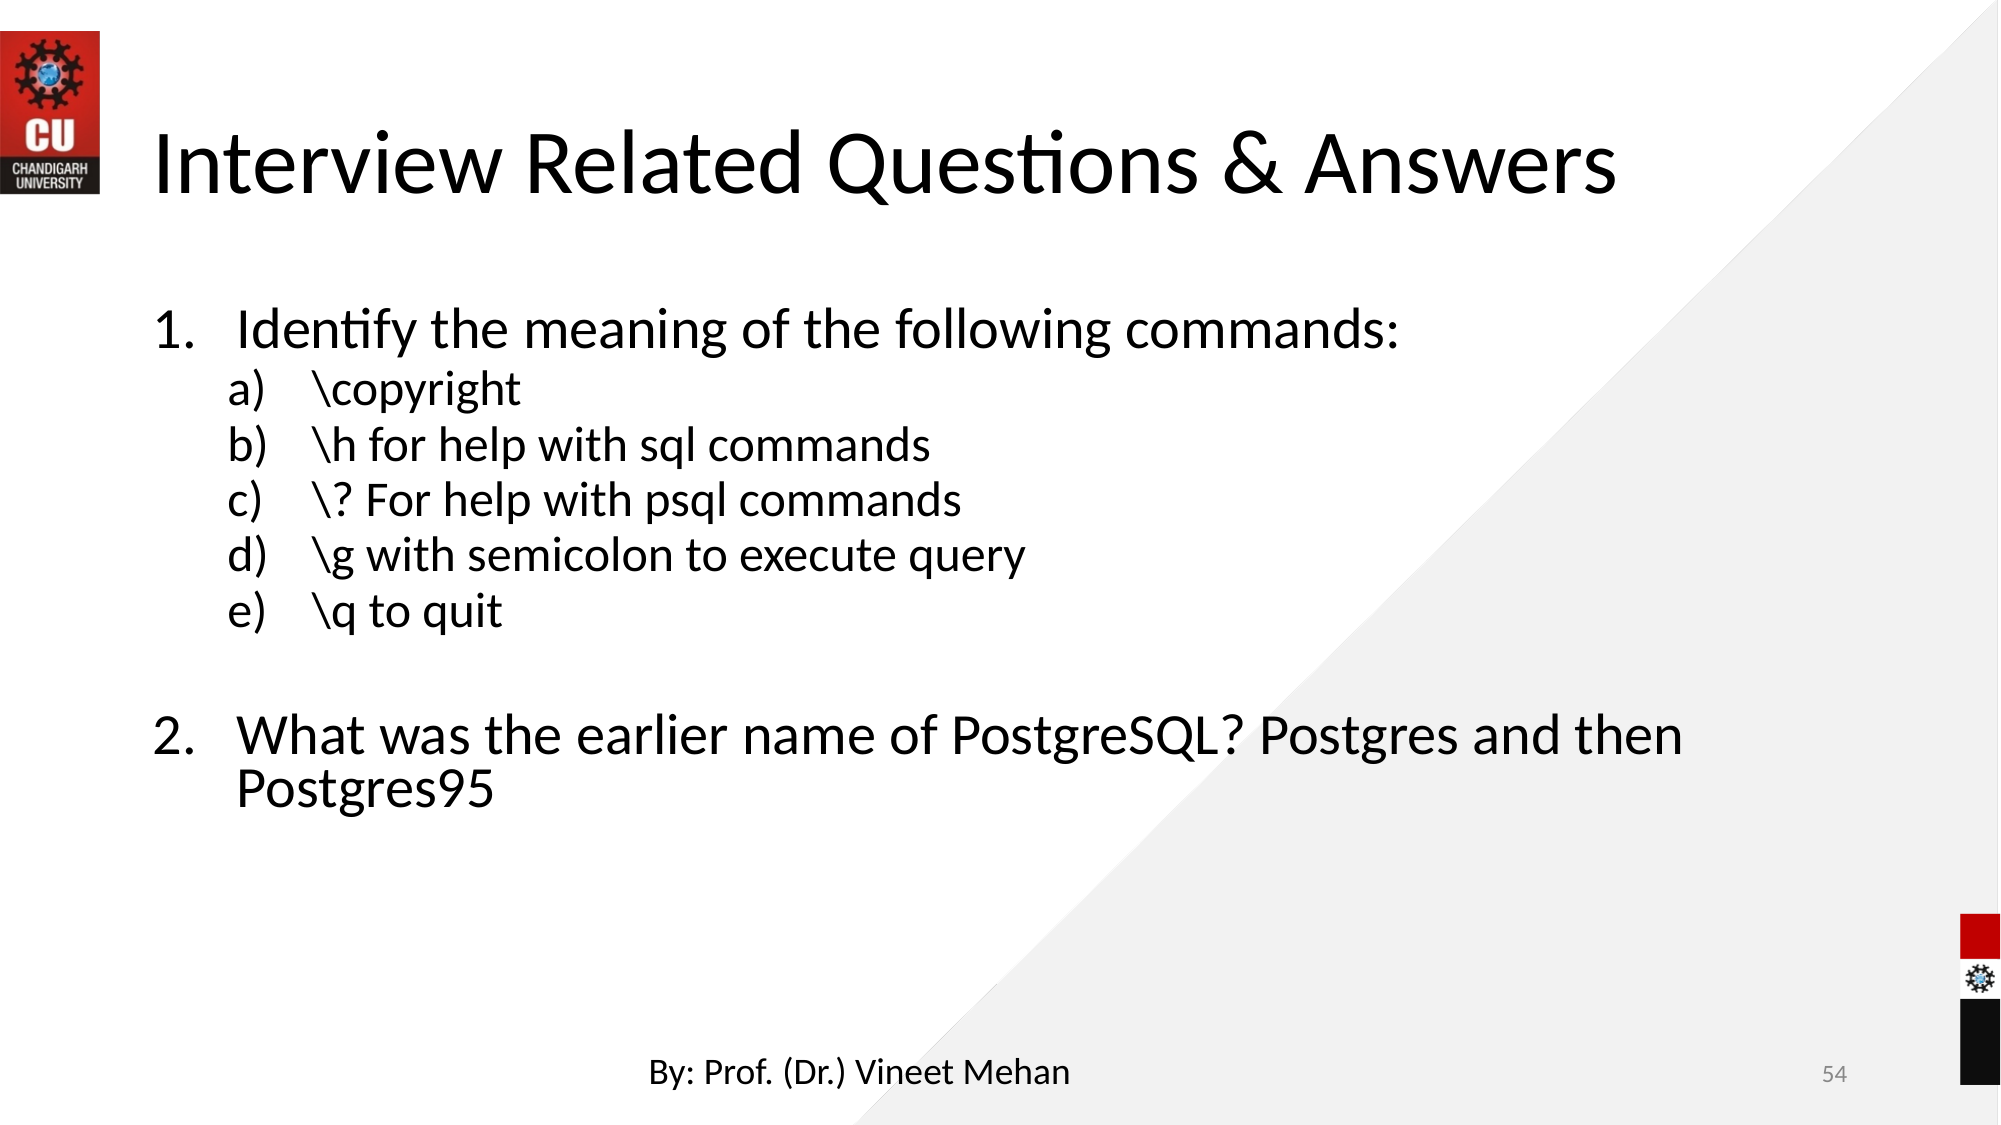

# Interview Related Questions & Answers
Identify the meaning of the following commands:
\copyright
\h for help with sql commands
\? For help with psql commands
\g with semicolon to execute query
\q to quit

What was the earlier name of PostgreSQL? Postgres and then Postgres95
54